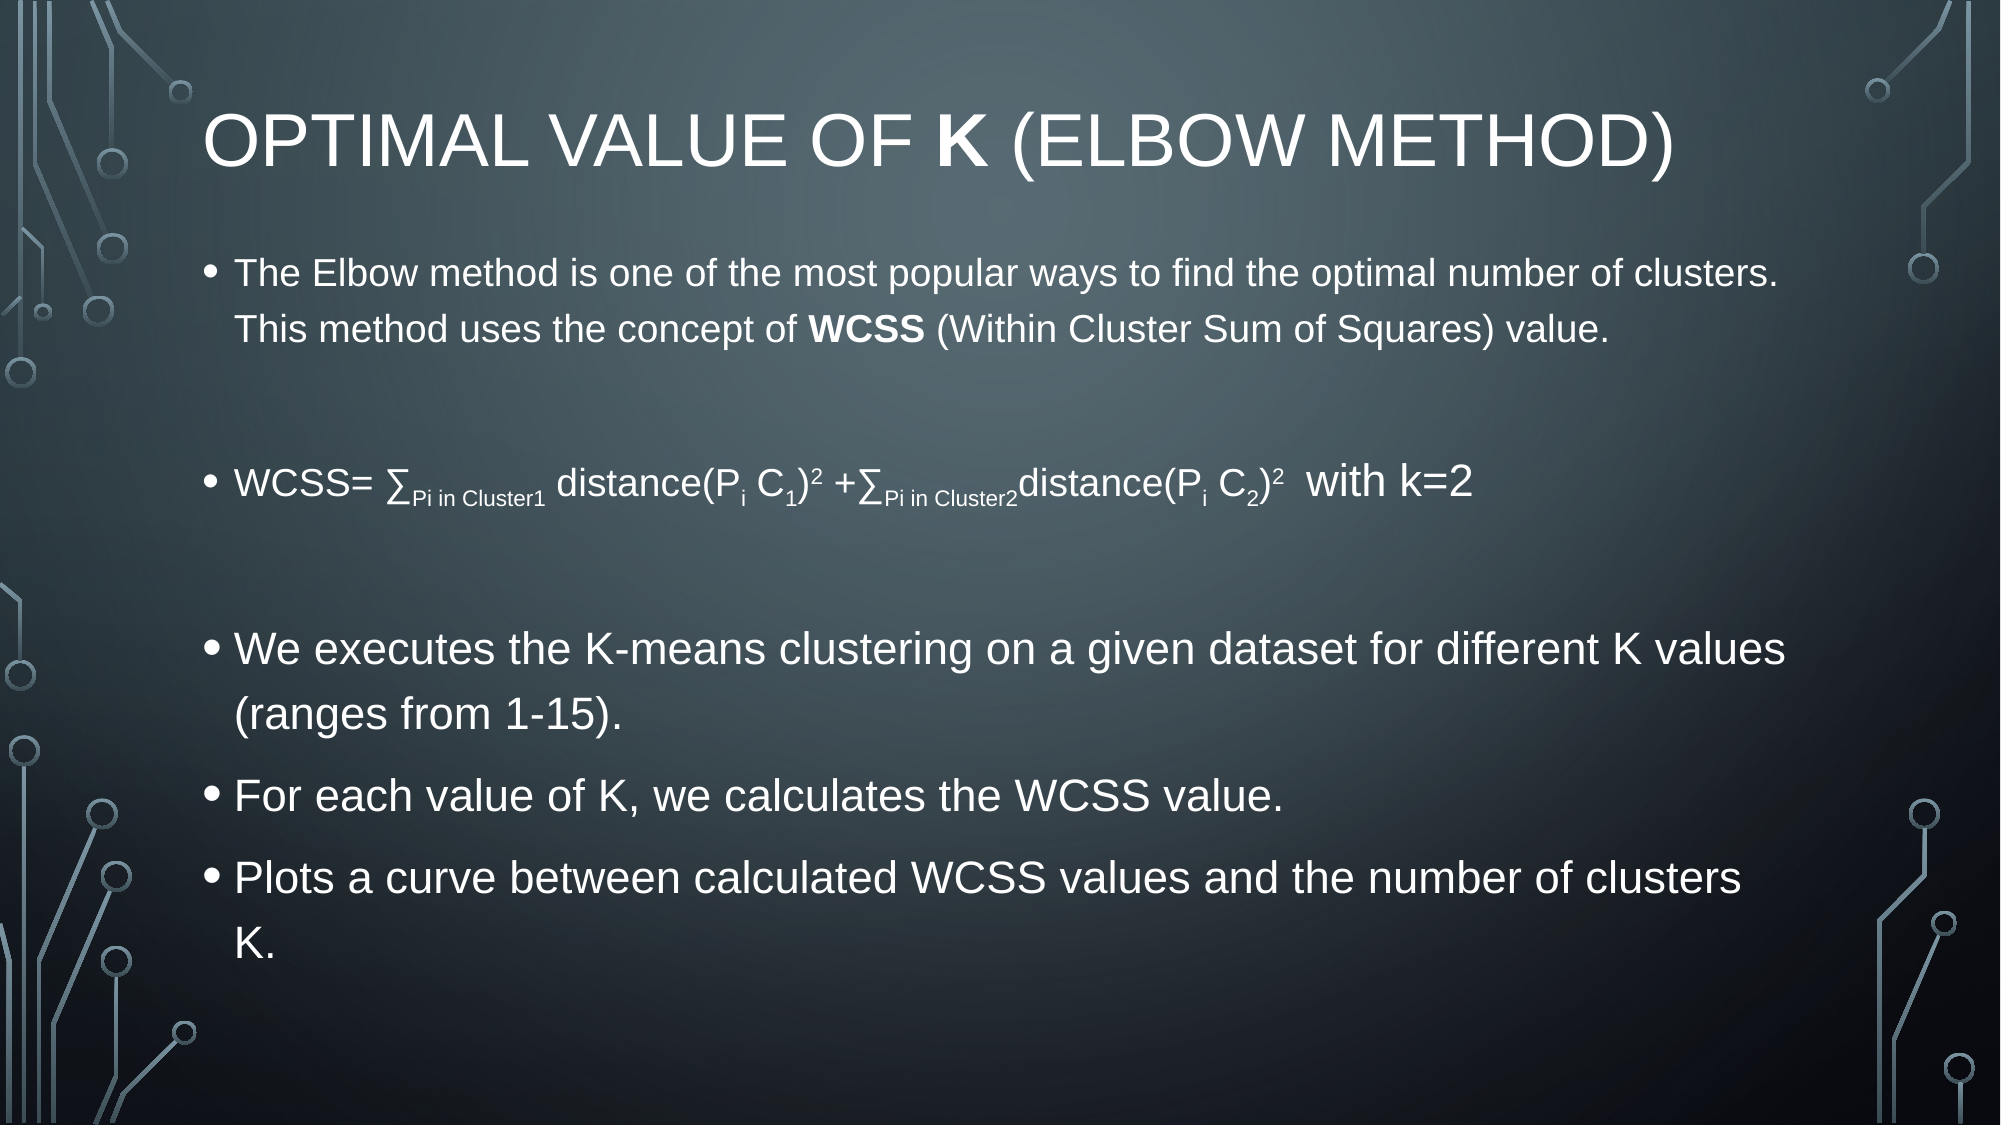

# Optimal Value of K (Elbow Method)
The Elbow method is one of the most popular ways to find the optimal number of clusters. This method uses the concept of WCSS (Within Cluster Sum of Squares) value.

WCSS= ∑Pi in Cluster1 distance(Pi C1)2 +∑Pi in Cluster2distance(Pi C2)2  with k=2

We executes the K-means clustering on a given dataset for different K values (ranges from 1-15).
For each value of K, we calculates the WCSS value.
Plots a curve between calculated WCSS values and the number of clusters K.